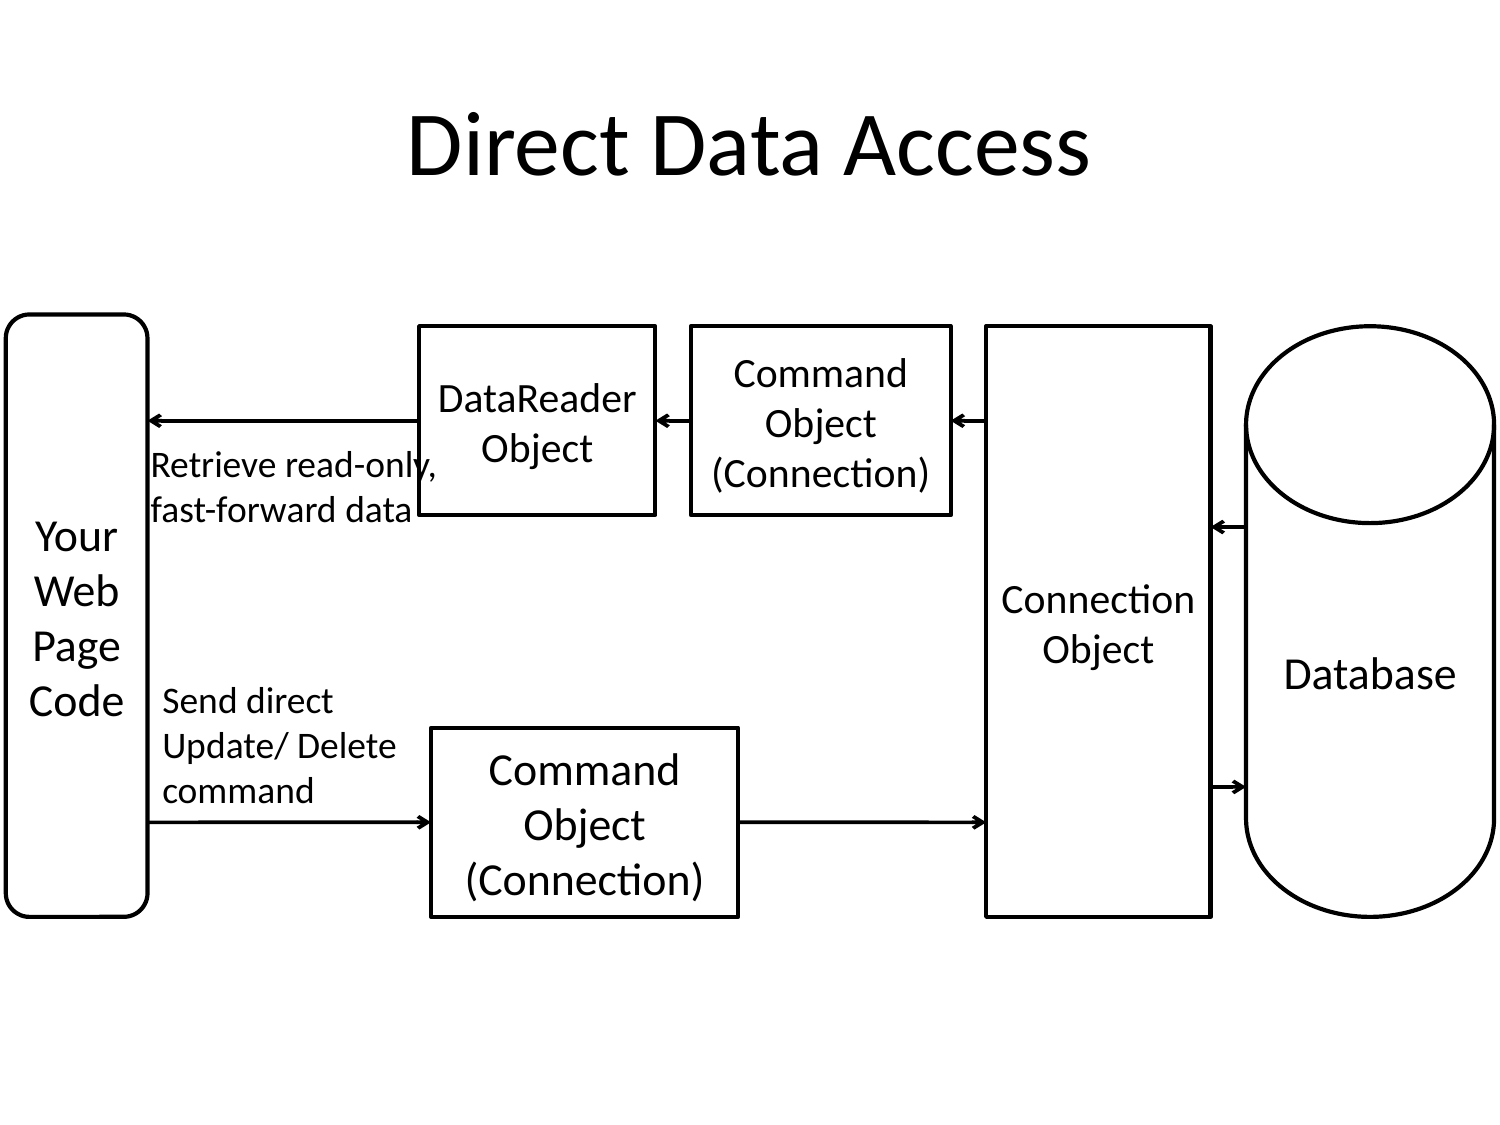

# Direct Data Access
Your Web Page Code
DataReader
Object
Command Object
(Connection)
Connection
Object
Database
Retrieve read-only, fast-forward data
Send direct
Update/ Delete
command
Command Object
(Connection)